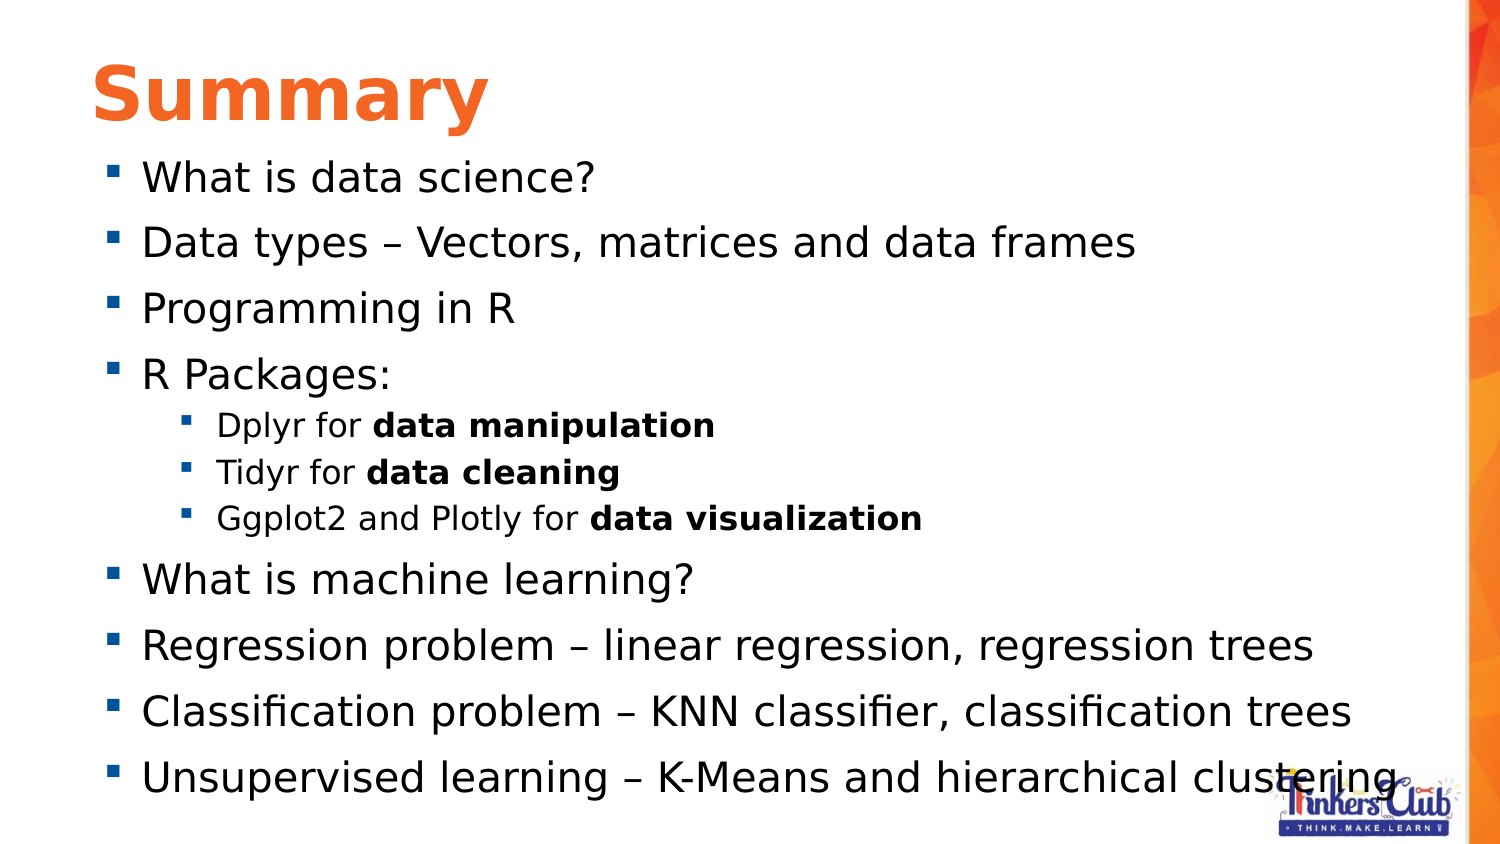

Summary
What is data science?
Data types – Vectors, matrices and data frames
Programming in R
R Packages:
Dplyr for data manipulation
Tidyr for data cleaning
Ggplot2 and Plotly for data visualization
What is machine learning?
Regression problem – linear regression, regression trees
Classification problem – KNN classifier, classification trees
Unsupervised learning – K-Means and hierarchical clustering